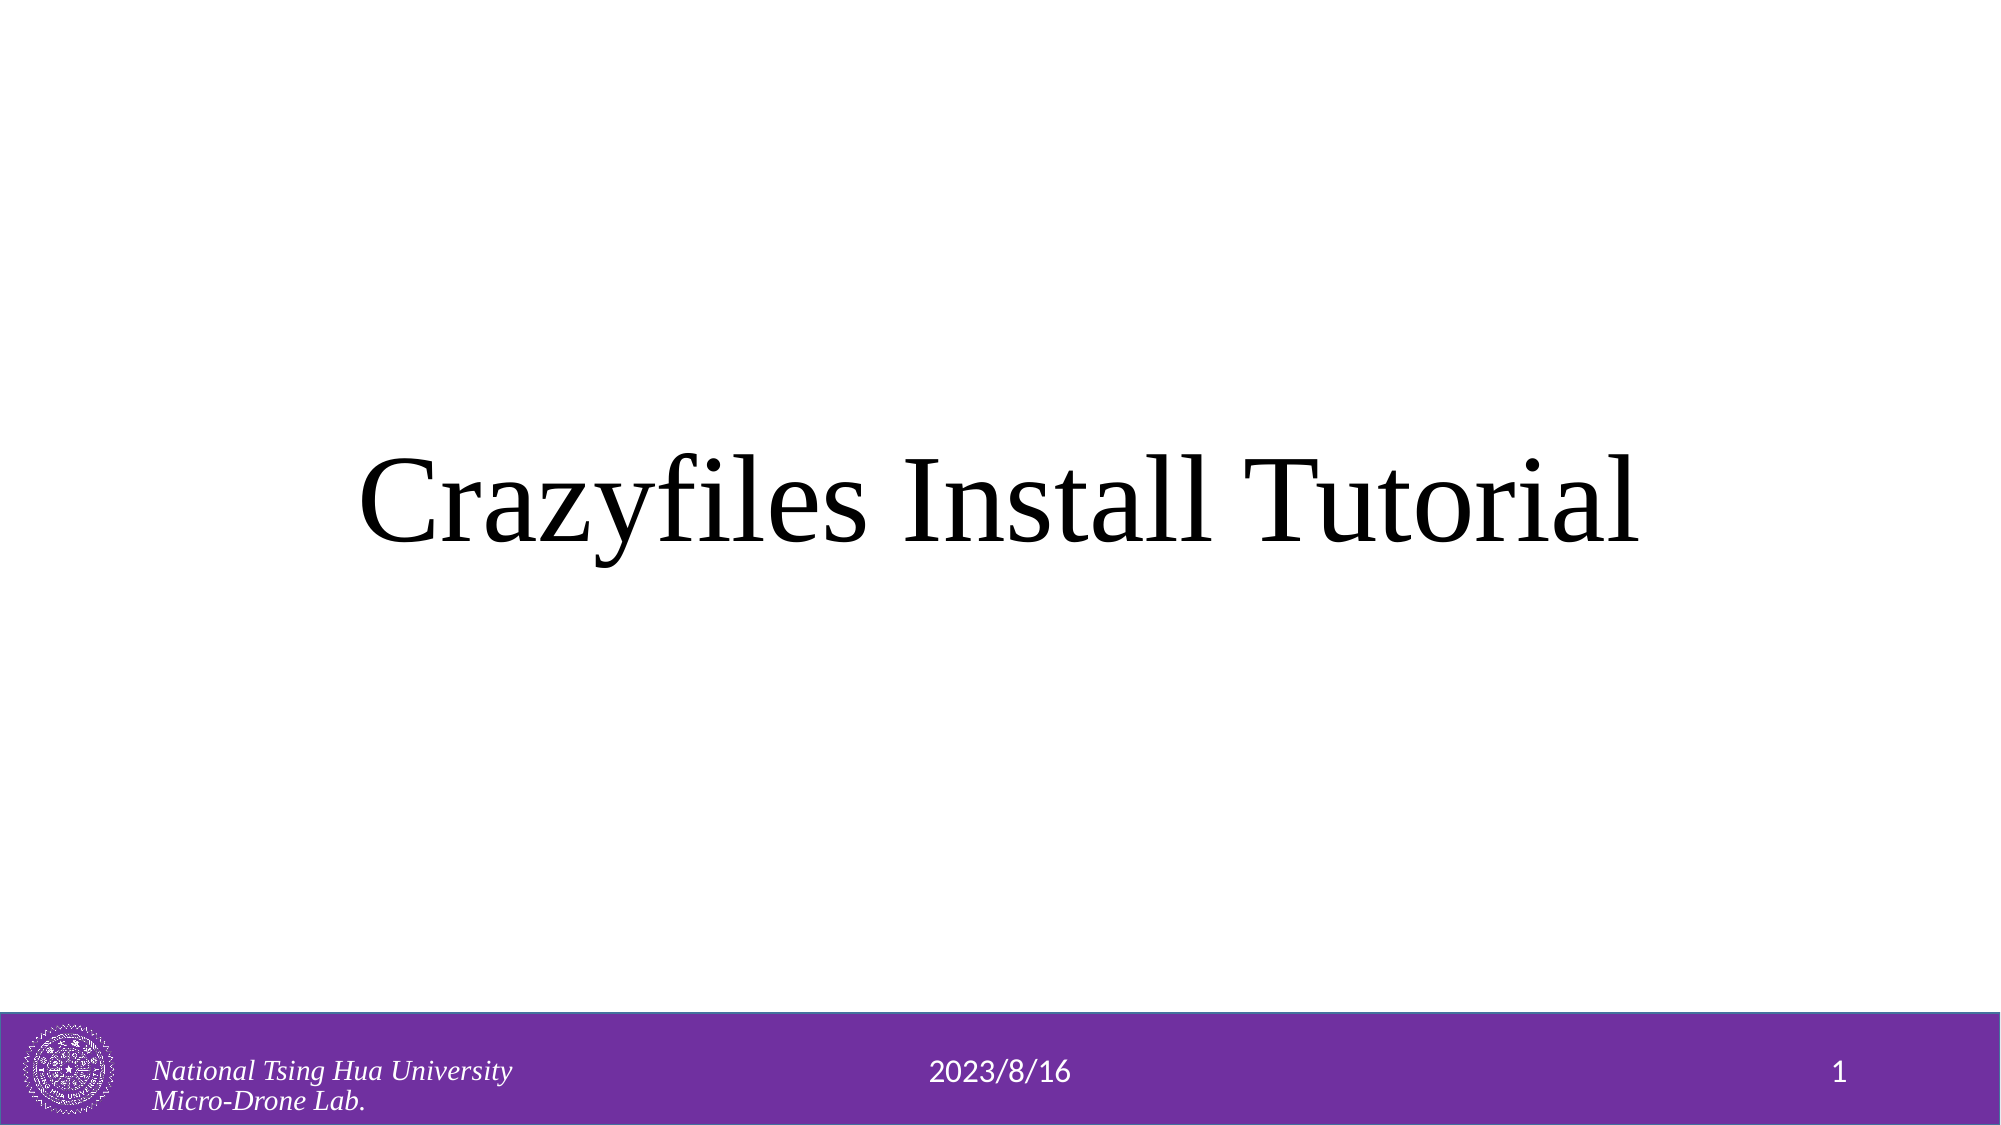

# Crazyfiles Install Tutorial
National Tsing Hua University Micro-Drone Lab.
2023/8/16
1